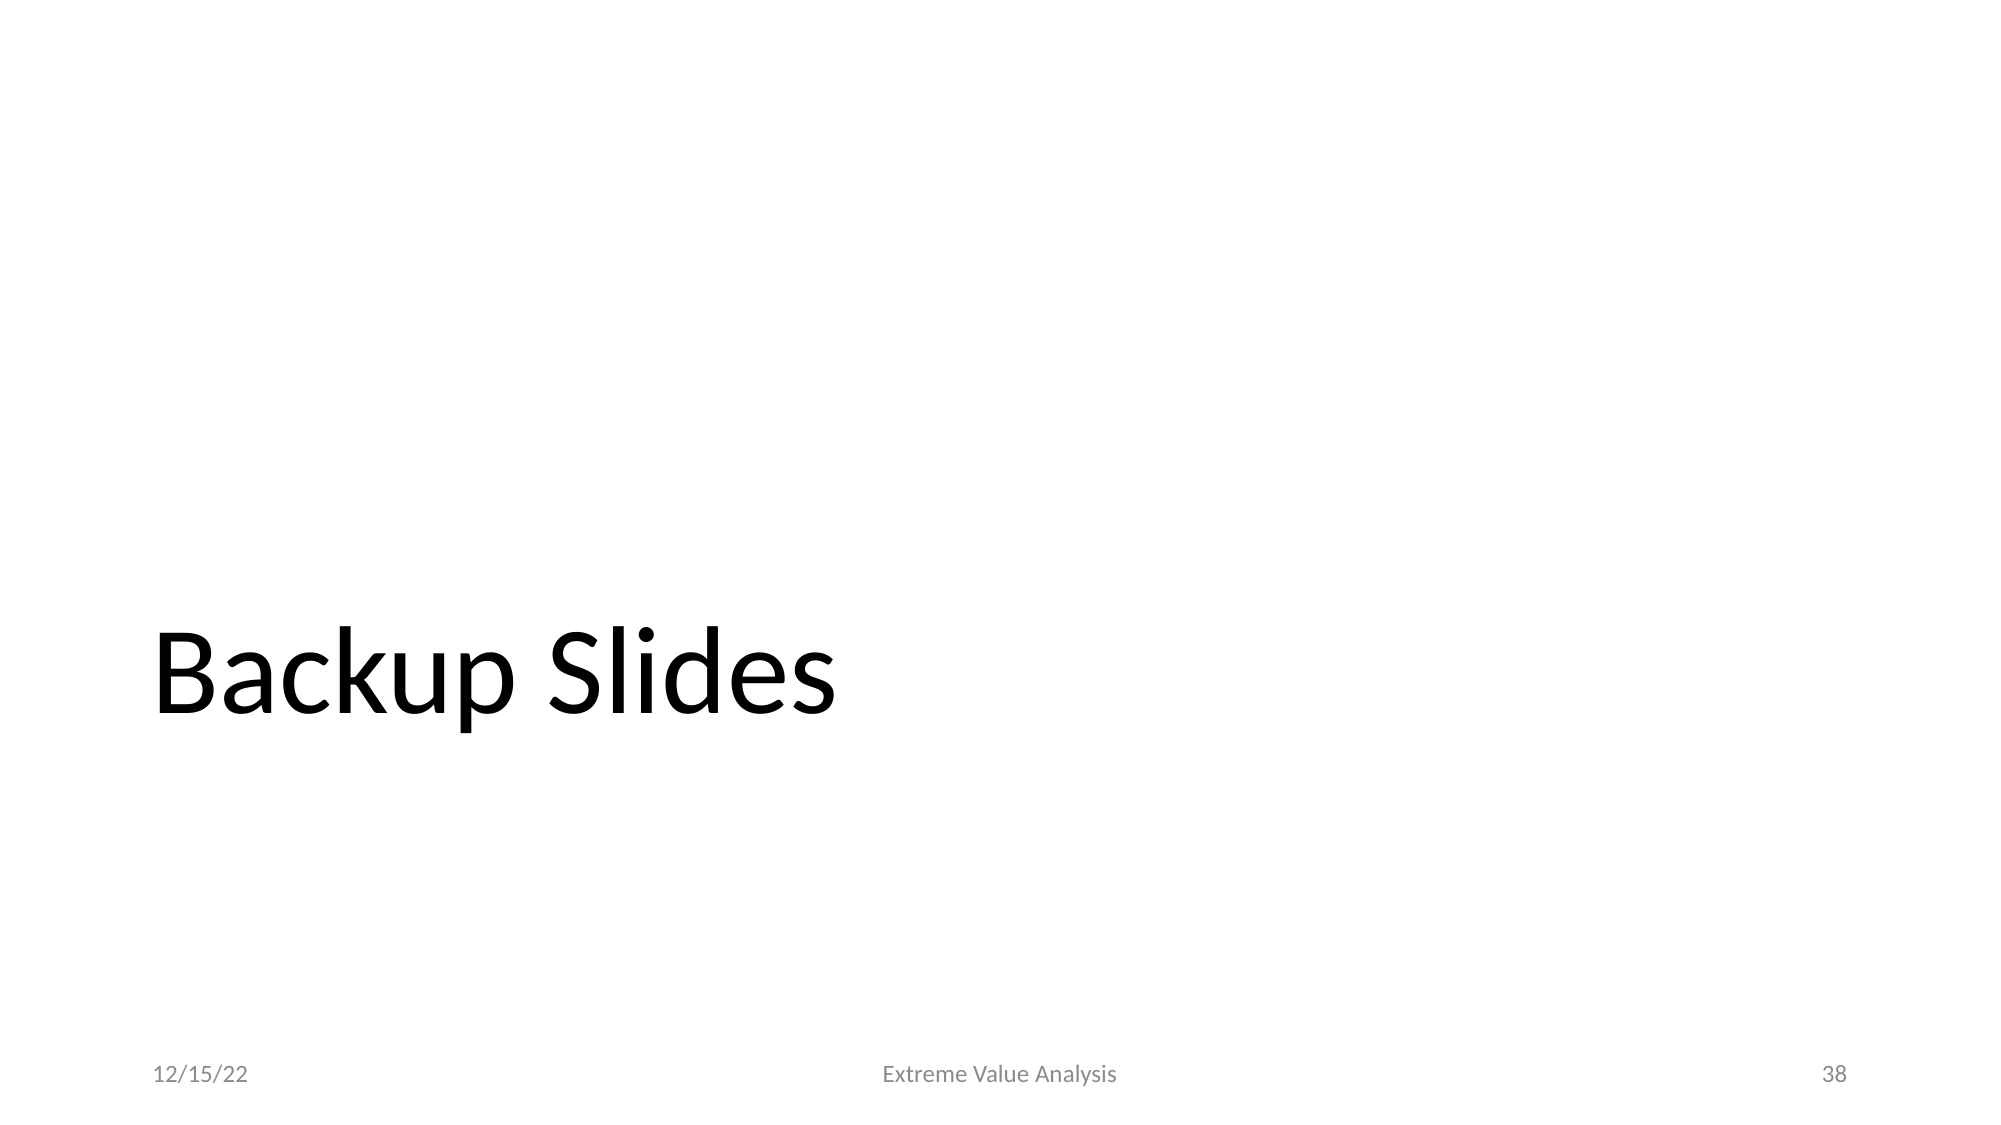

# Backup Slides

12/15/22
Extreme Value Analysis
38